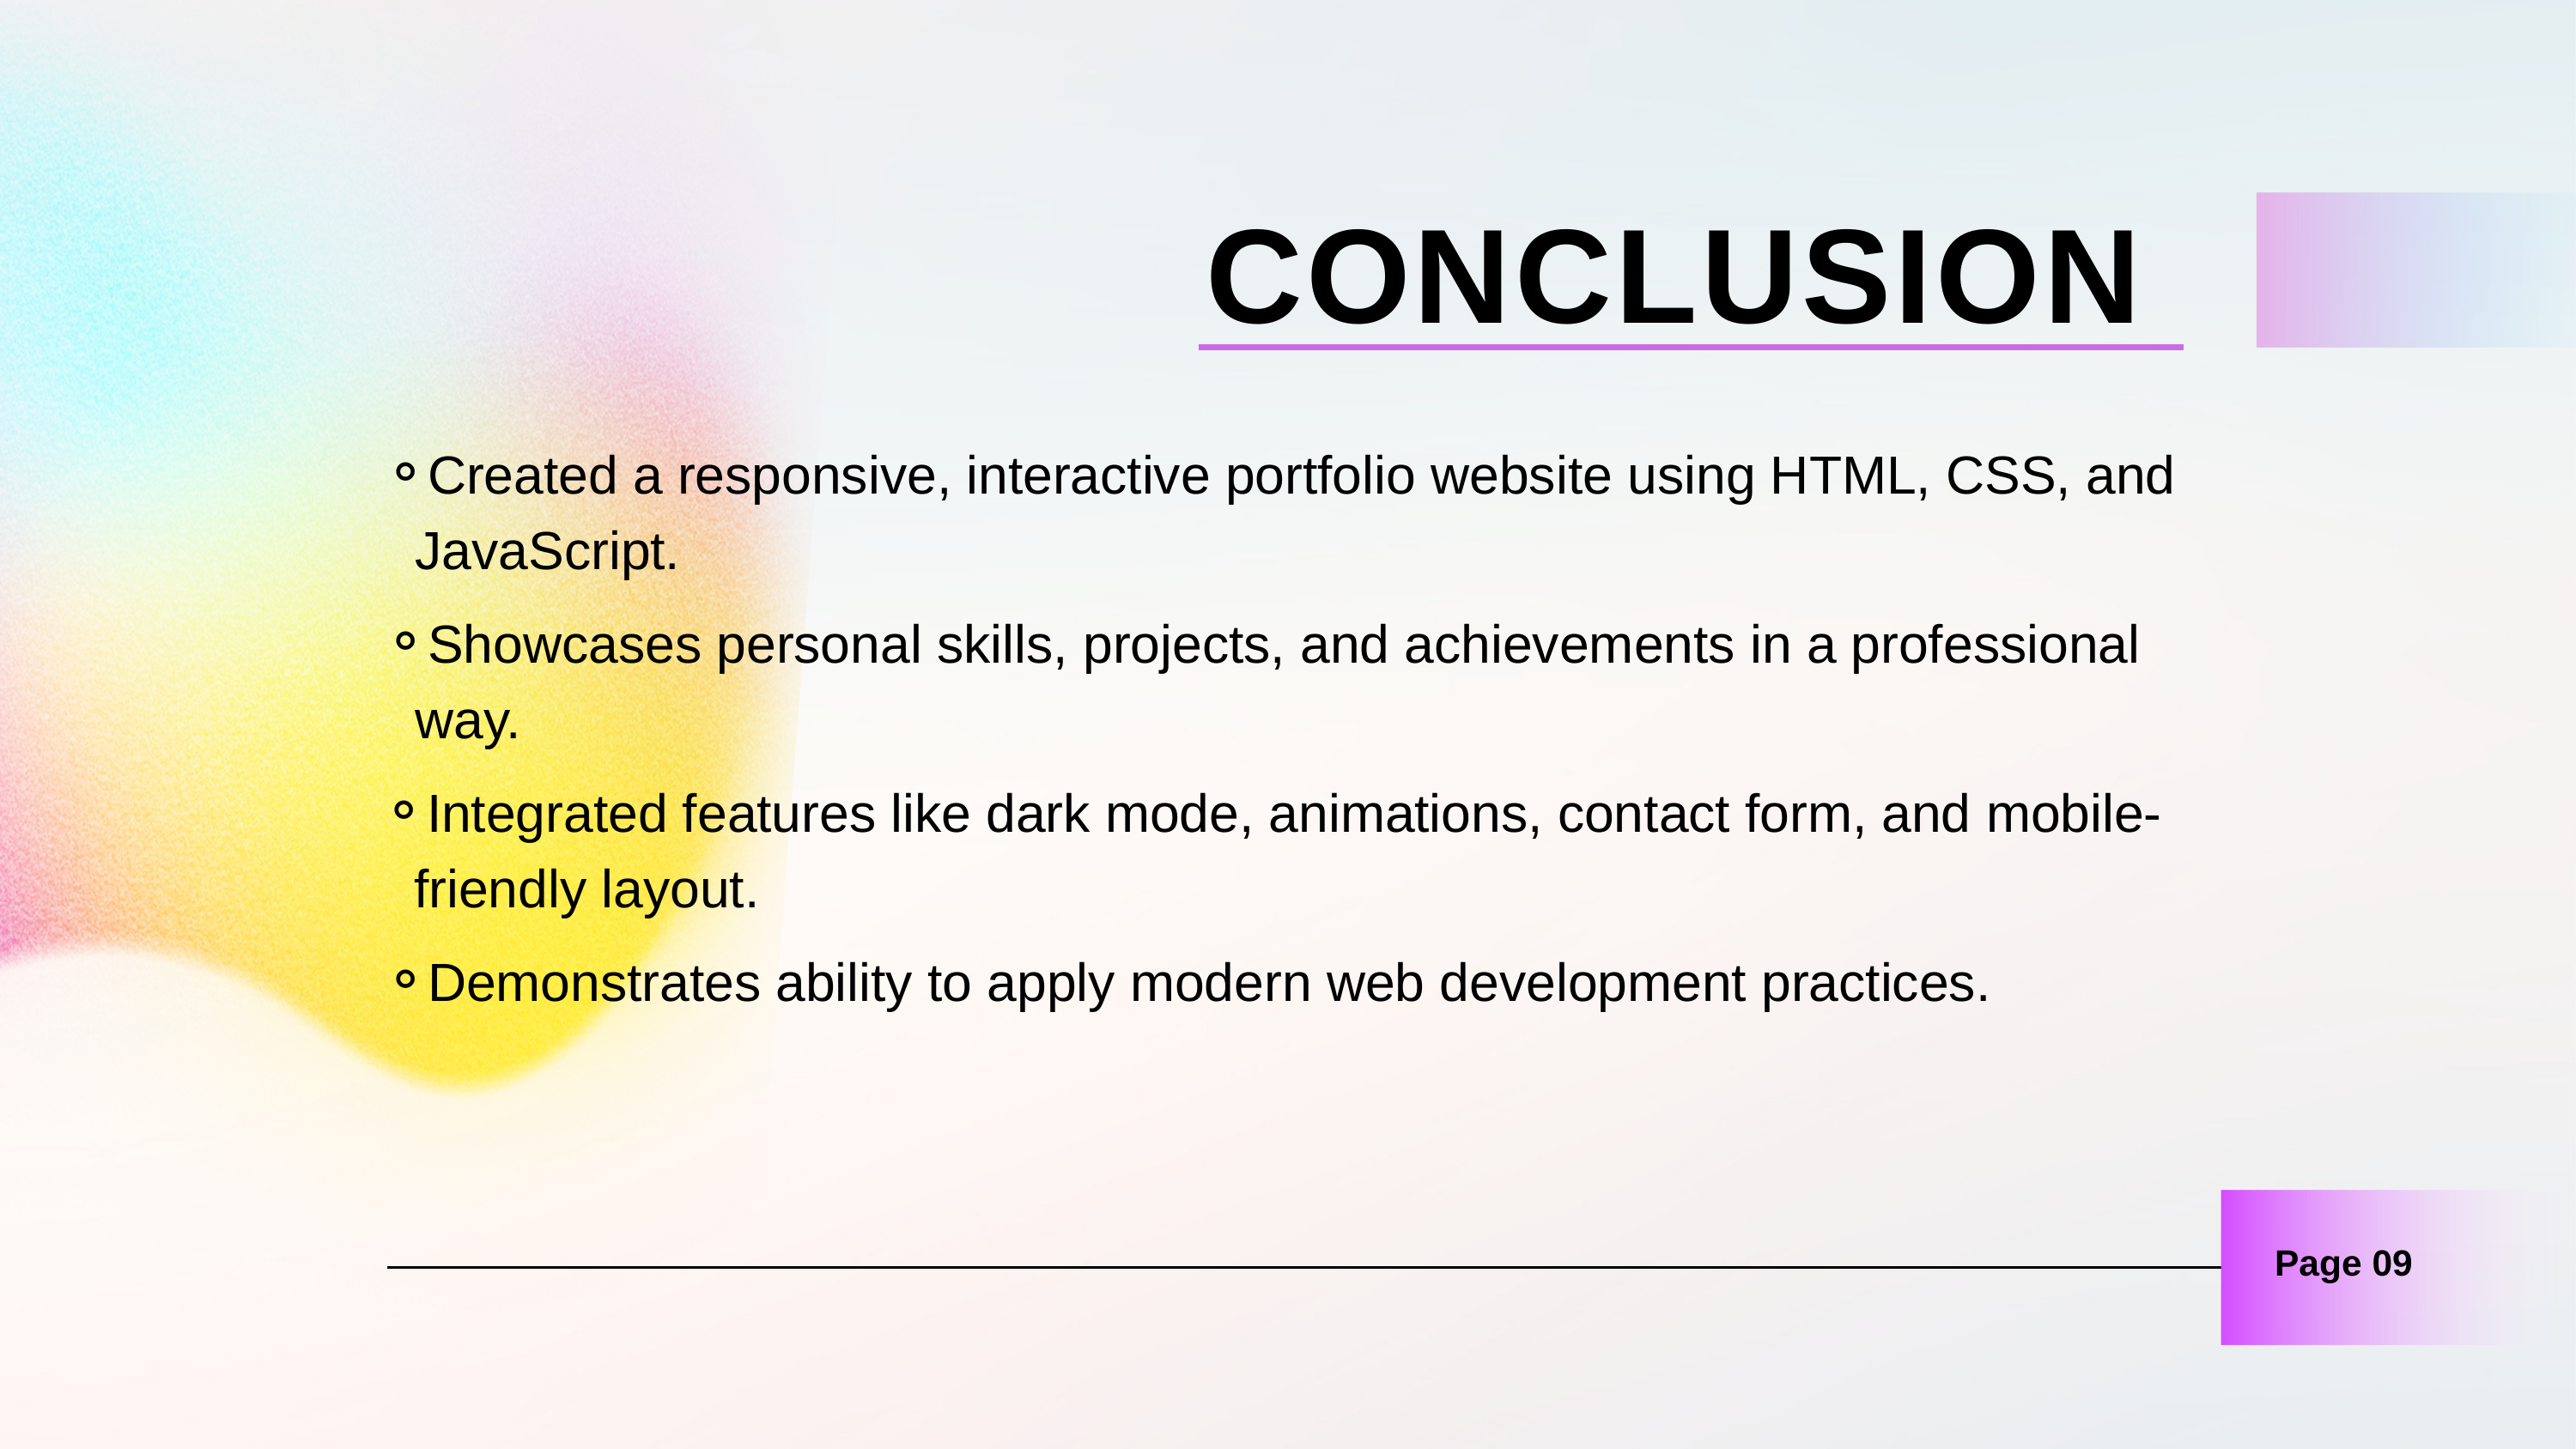

CONCLUSION

Created a responsive, interactive portfolio website using HTML, CSS, and JavaScript.
Showcases personal skills, projects, and achievements in a professional way.
Integrated features like dark mode, animations, contact form, and mobile-friendly layout.
Demonstrates ability to apply modern web development practices.

Page 09